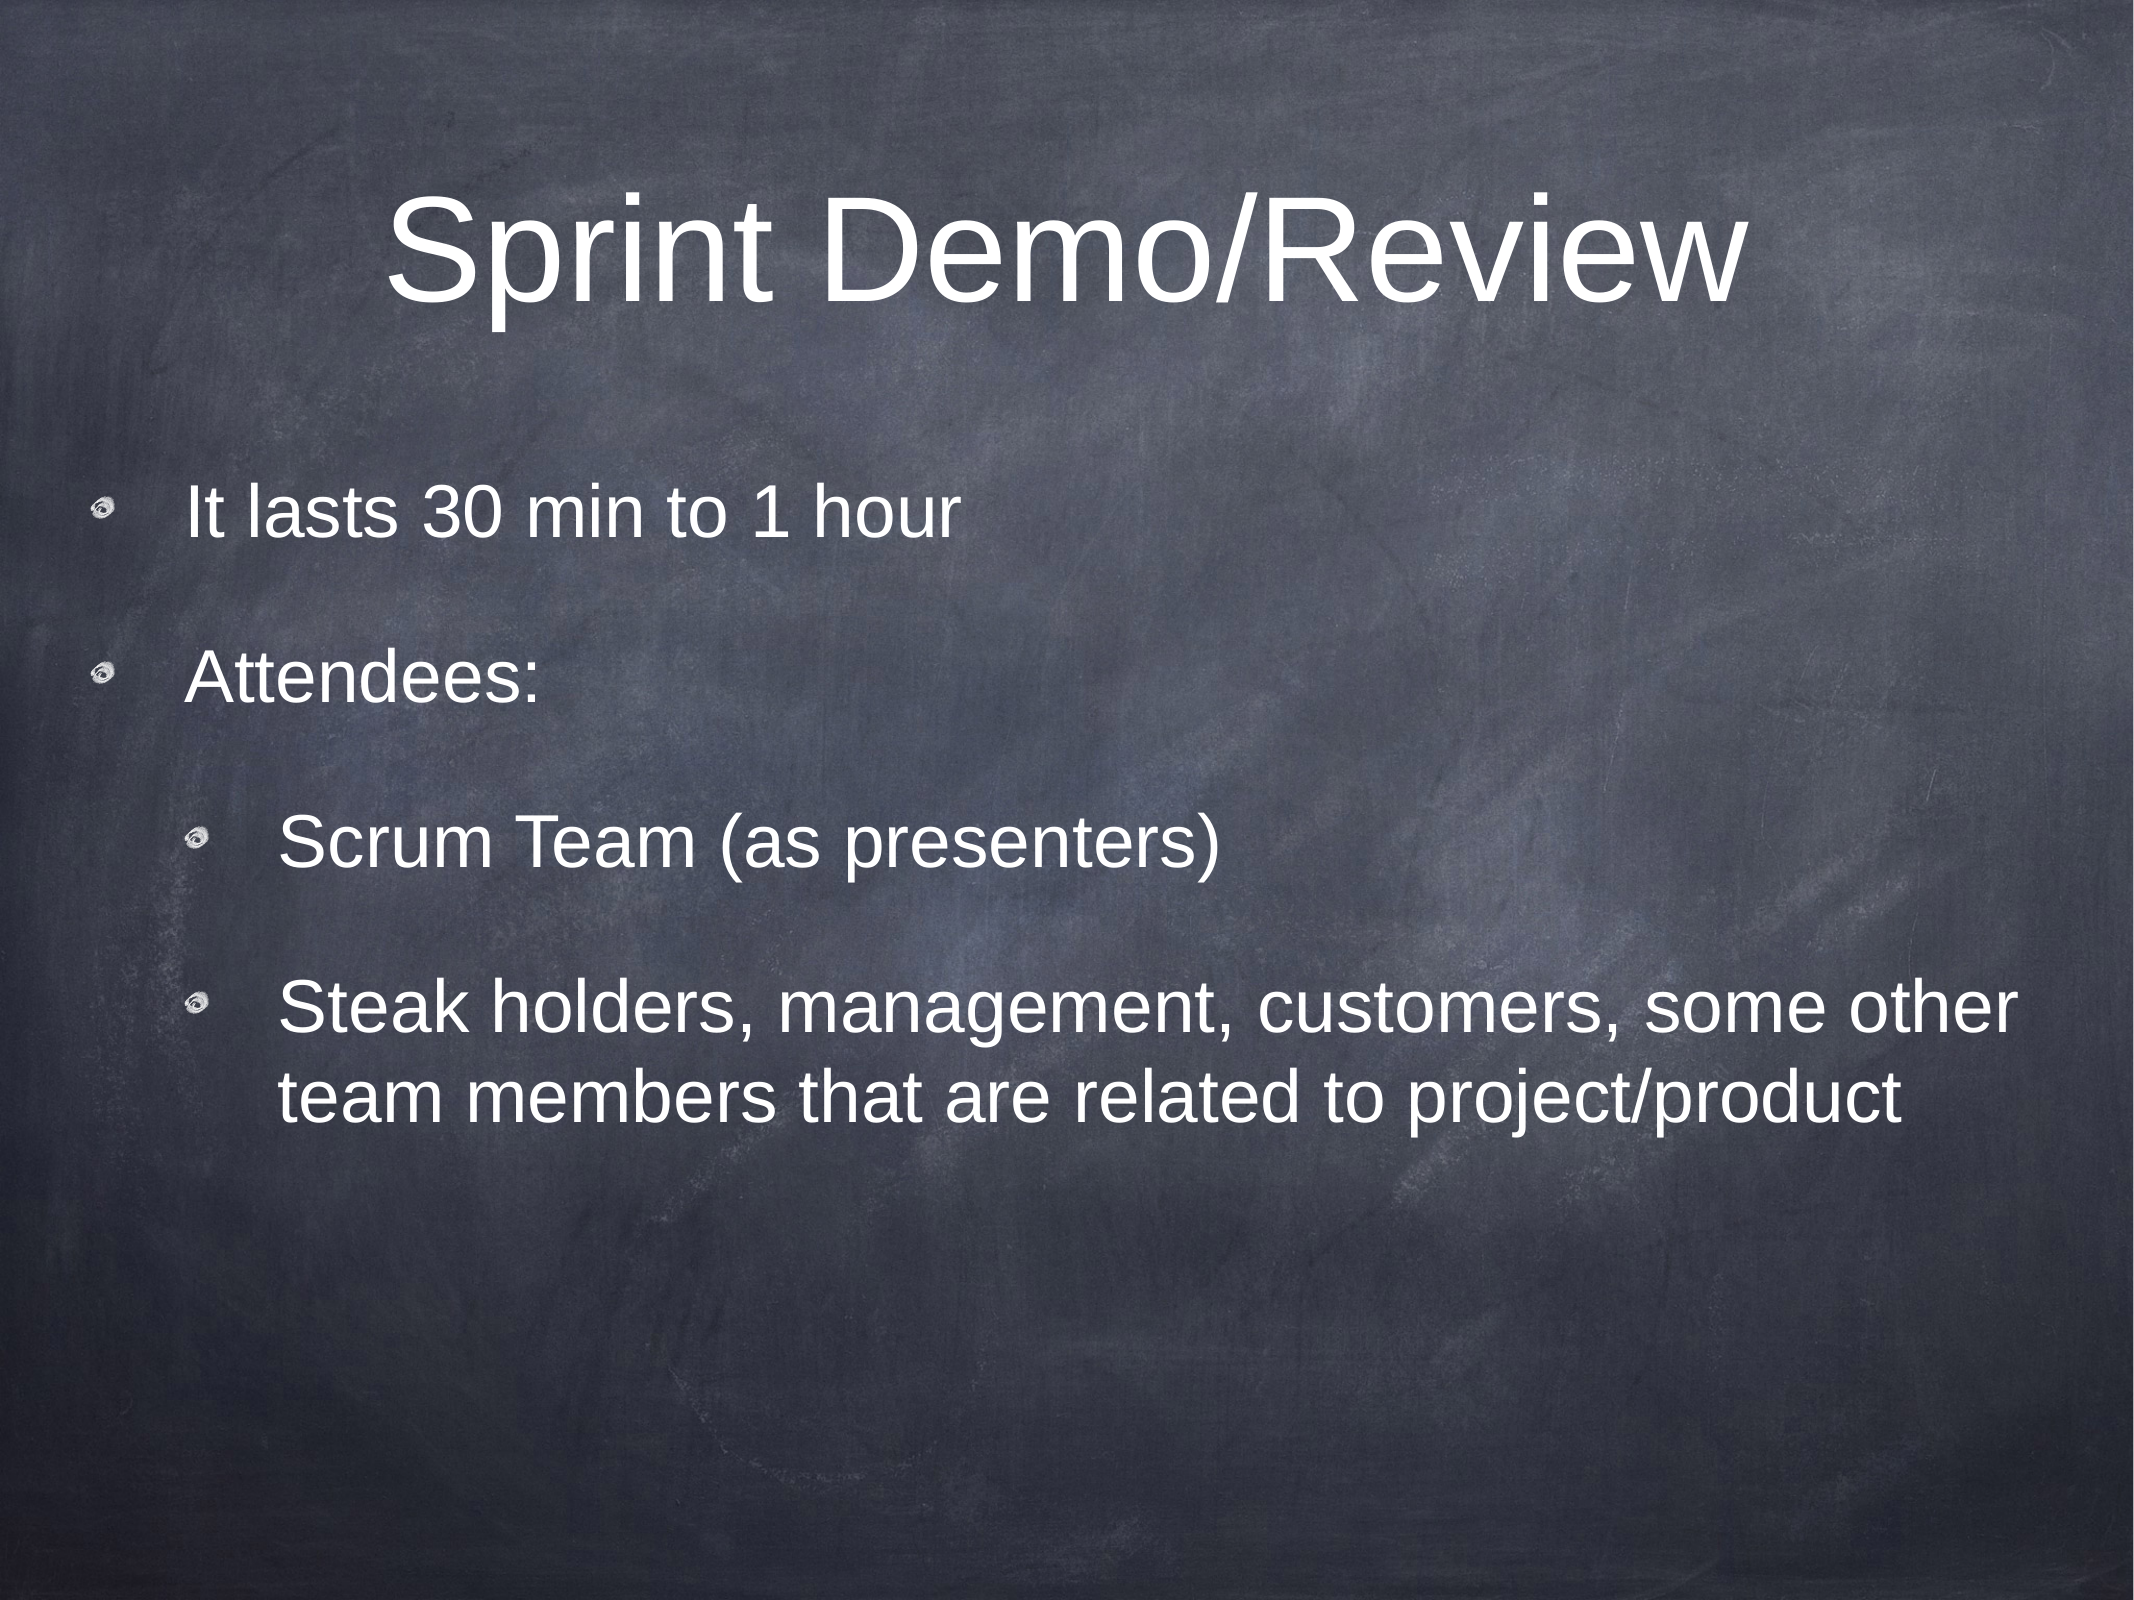

# Sprint Demo/Review
It lasts 30 min to 1 hour
Attendees:
Scrum Team (as presenters)
Steak holders, management, customers, some other team members that are related to project/product